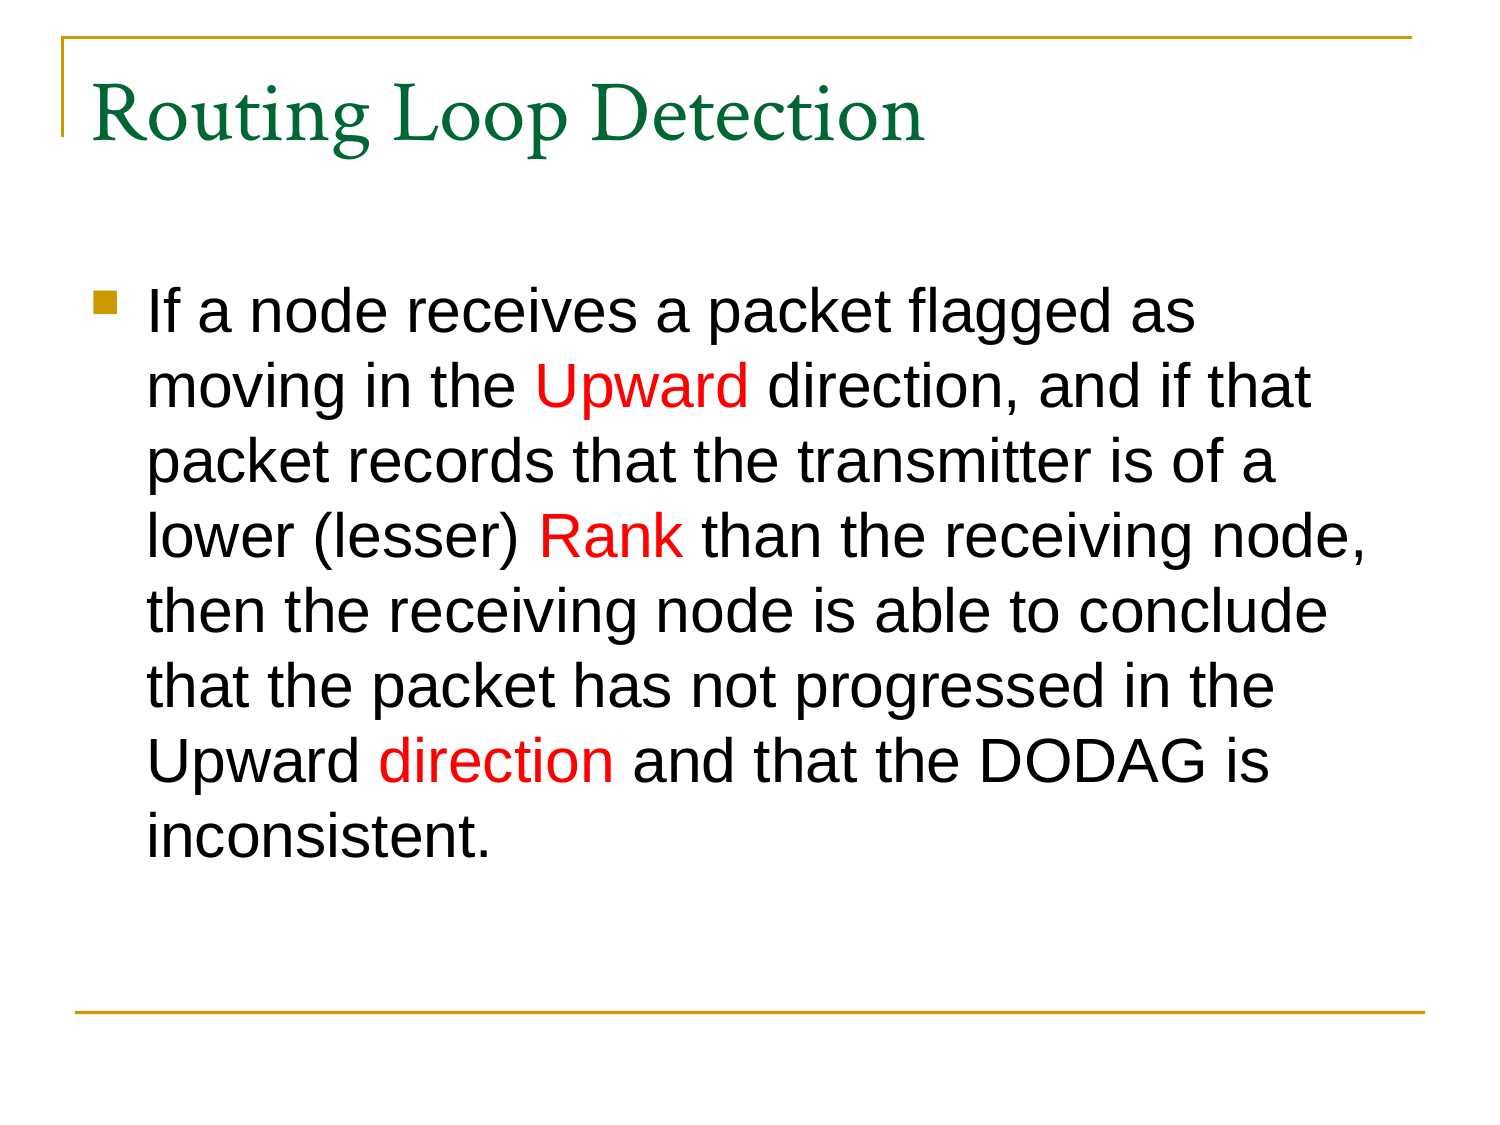

# Routing Loop Detection
If a node receives a packet flagged as moving in the Upward direction, and if that packet records that the transmitter is of a lower (lesser) Rank than the receiving node, then the receiving node is able to conclude that the packet has not progressed in the Upward direction and that the DODAG is inconsistent.